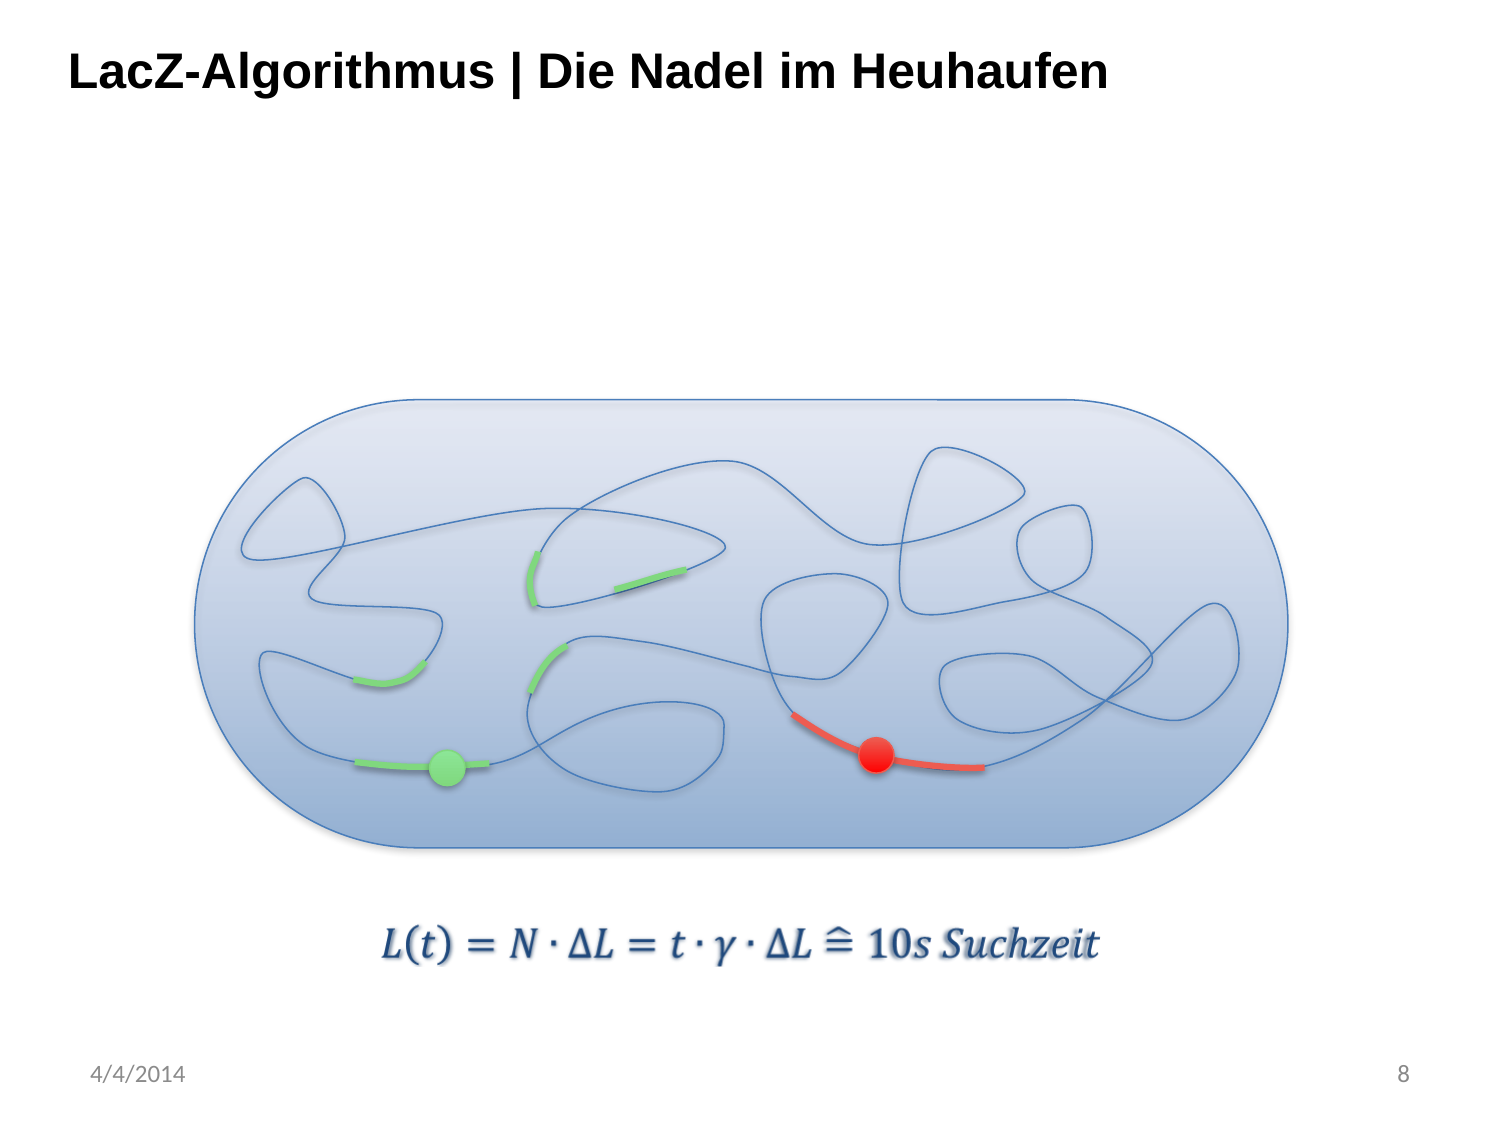

LacZ-Algorithmus | Die Nadel im Heuhaufen
#

4/4/2014
8